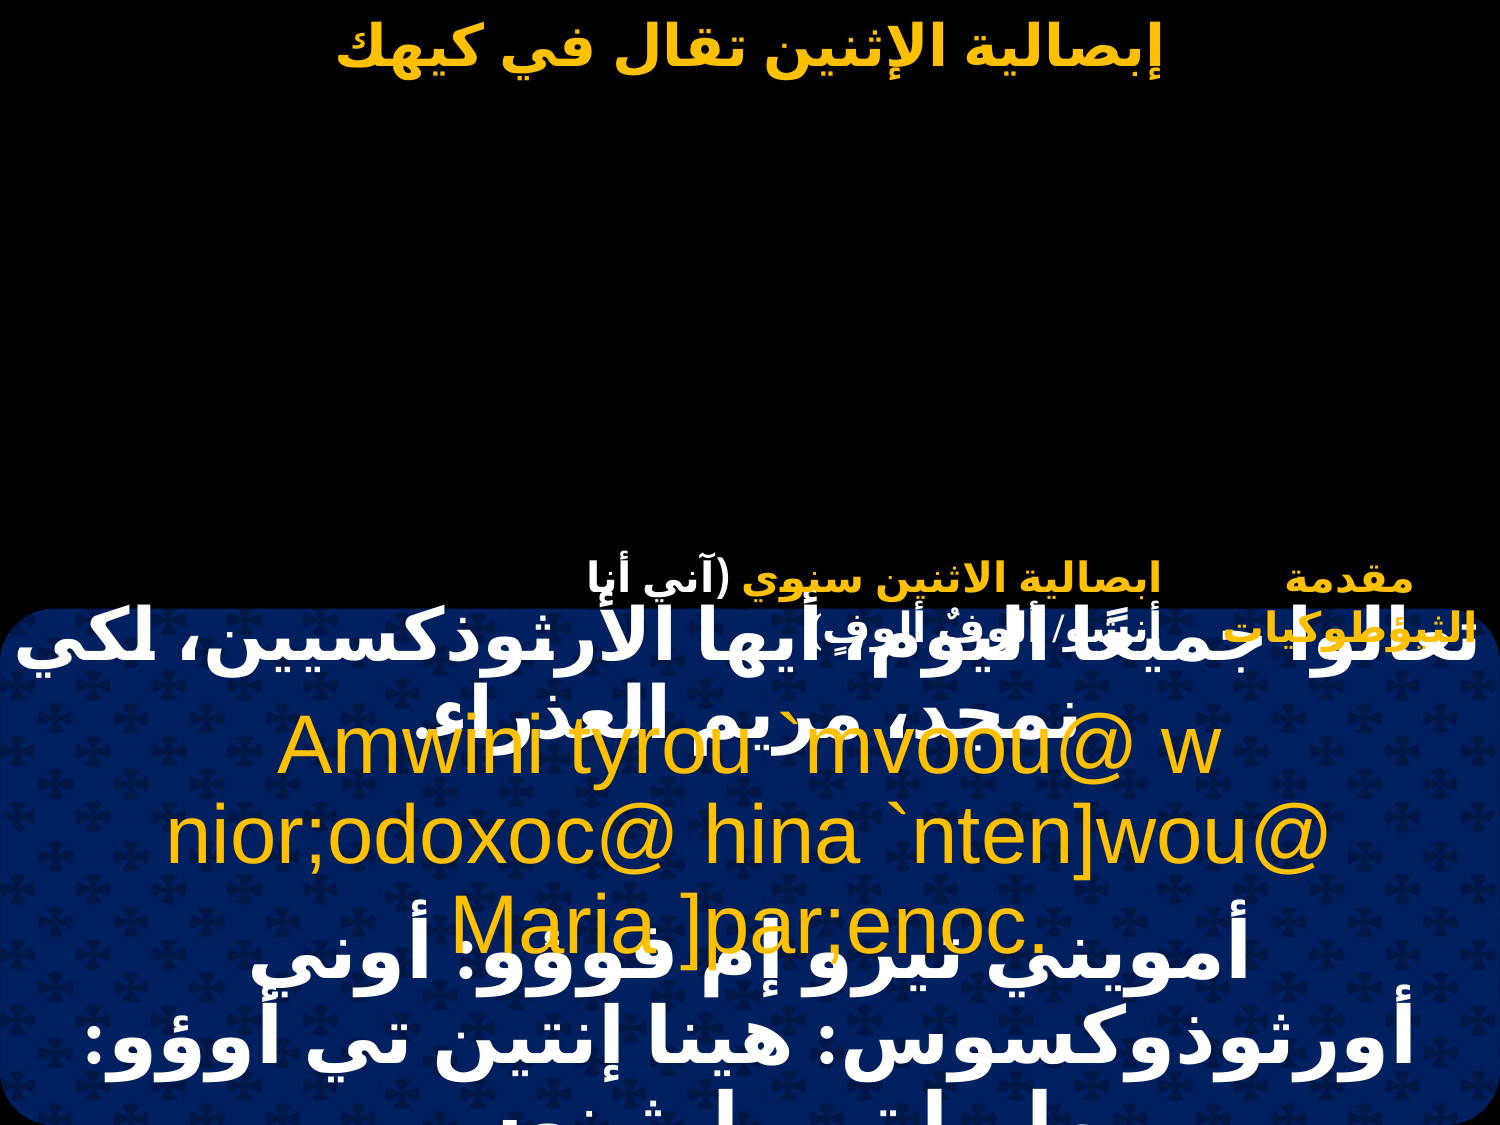

# ابصالية الاثنين كيهك
ابصالية الاثنين سنوي (آني أنا أنشو/ ألوفٌ ألوفٍ)
مقدمة الثيؤطوكيات
تعالوا جميعًا اليوم، أيها الأرثوذكسيين، لكي نمجد، مريم العذراء.
Amwini tyrou `mvoou@ w nior;odoxoc@ hina `nten]wou@ Maria ]par;enoc.
أمويني تيرو إم فوؤو: أوني أورثوذوكسوس: هينا إنتين تي أوؤو: ماريا تي بارثينوس.